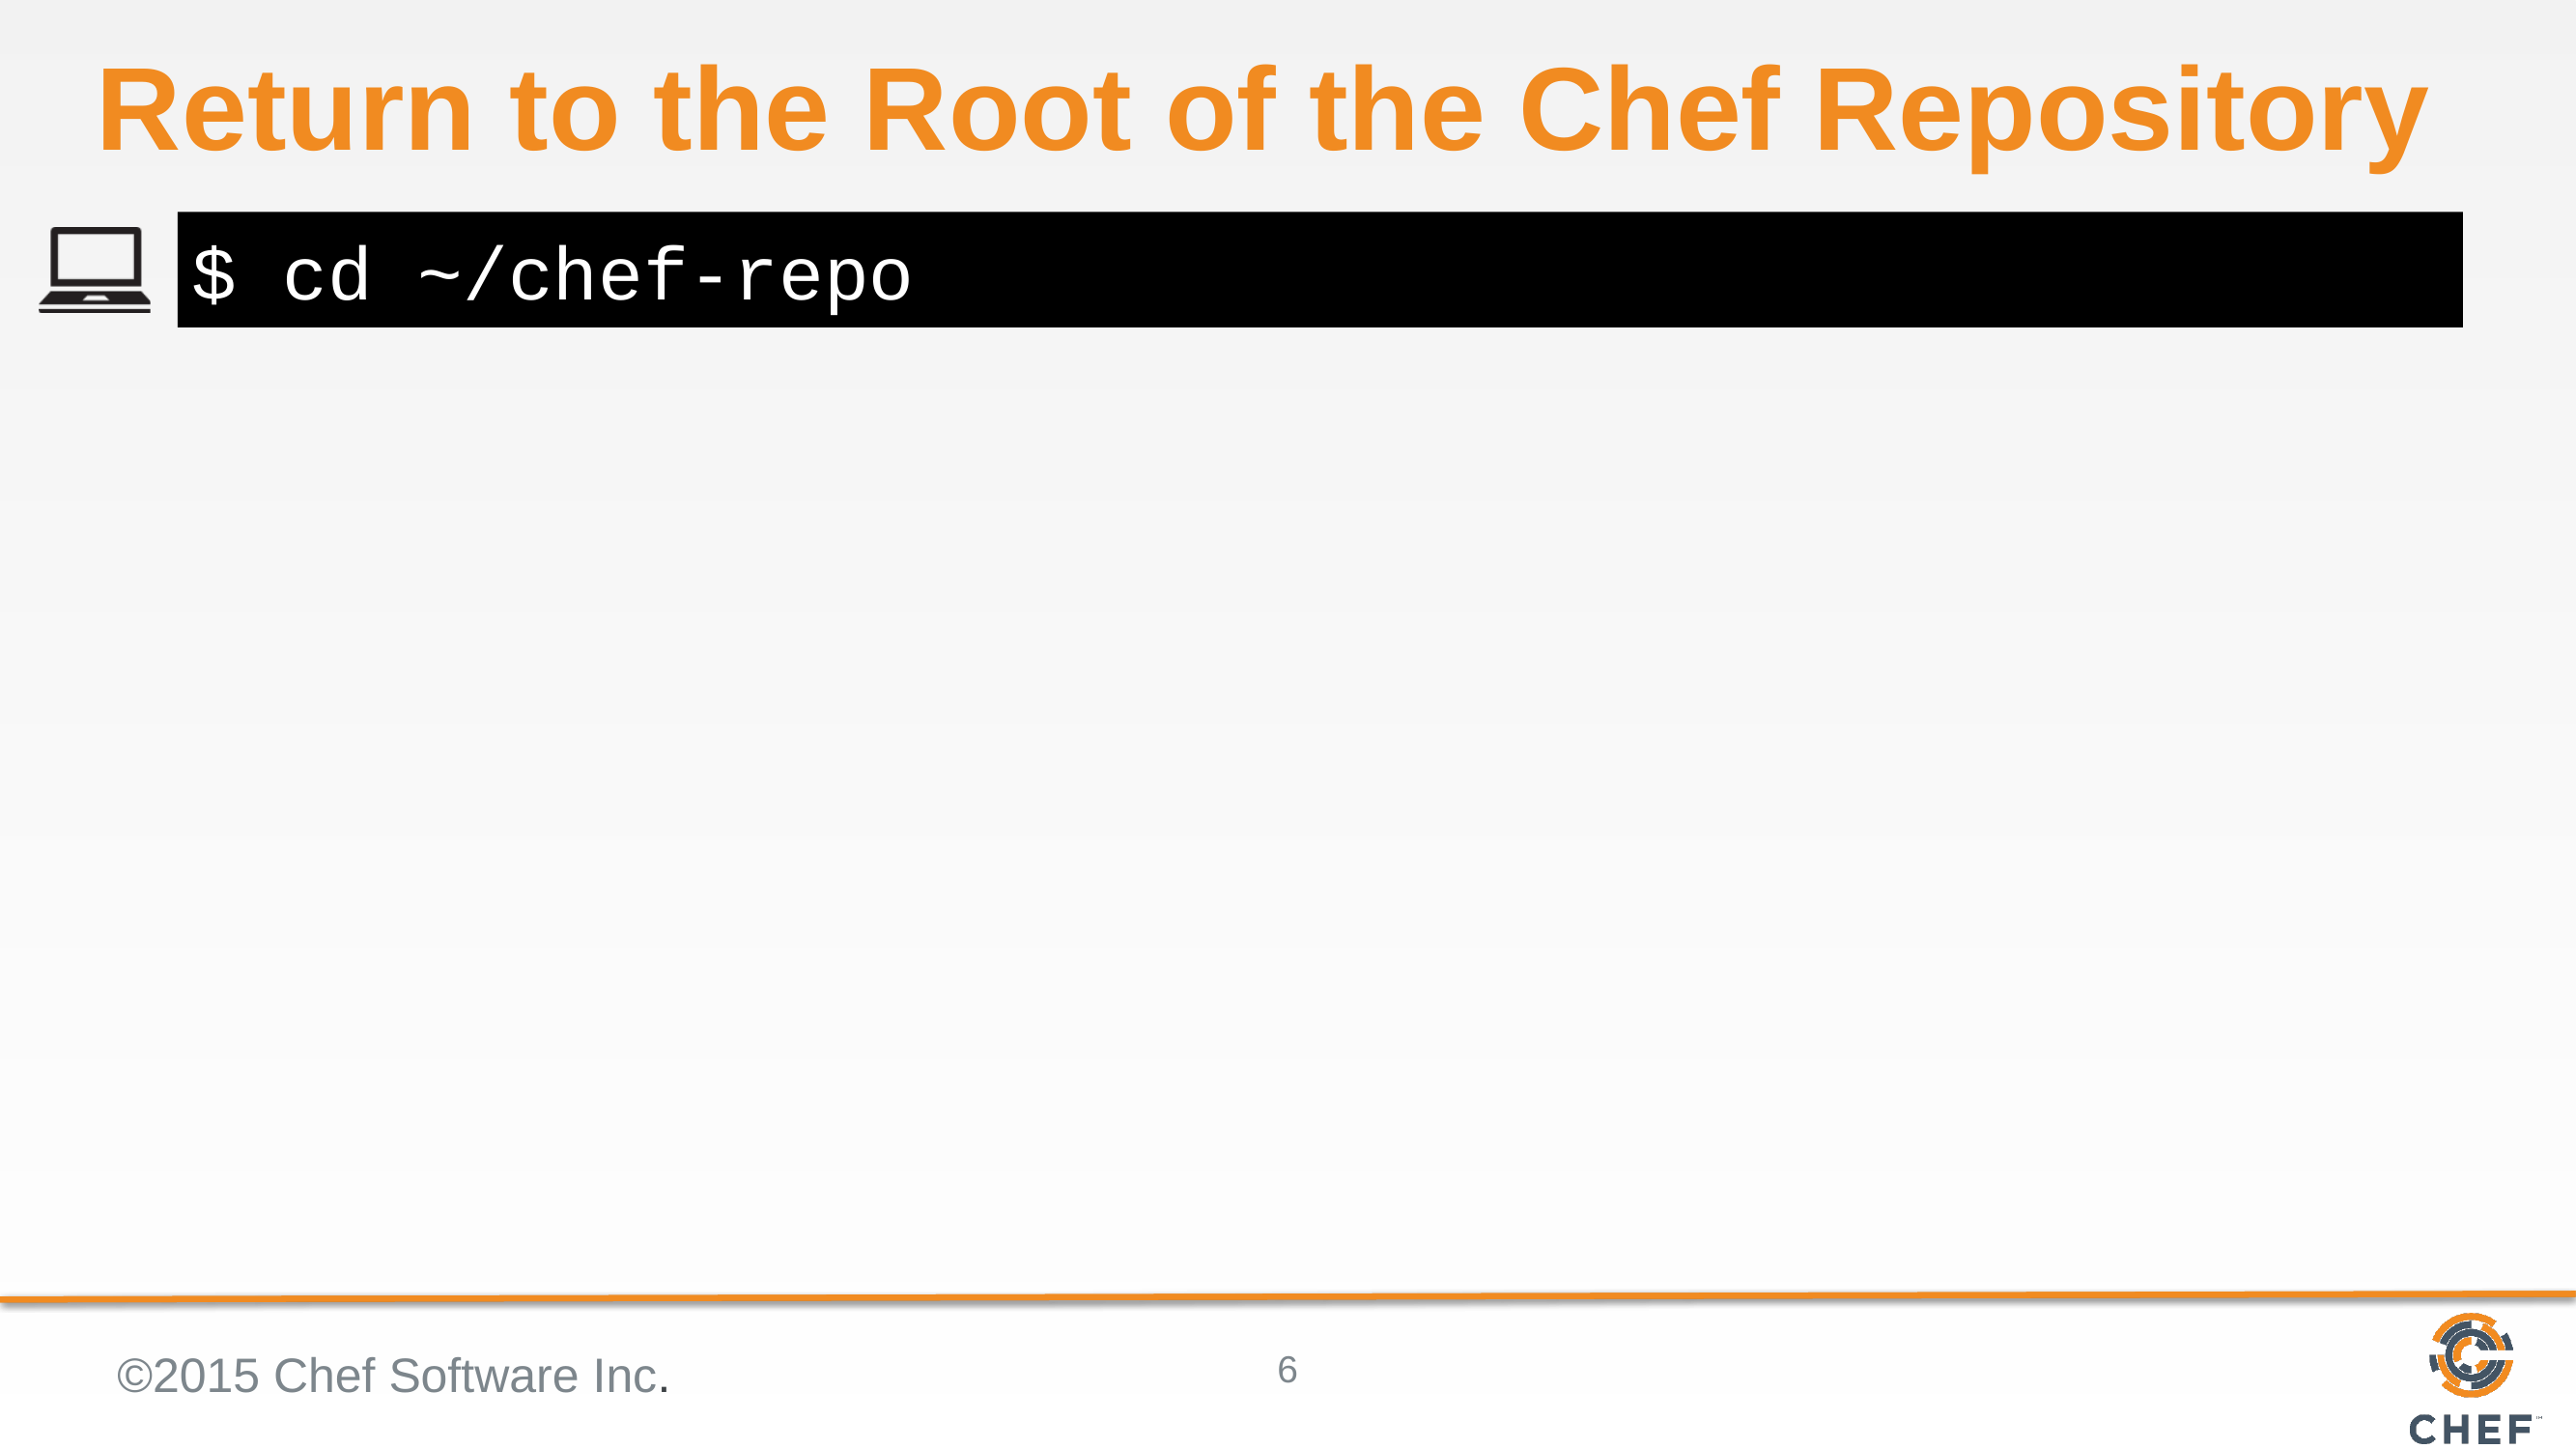

# Return to the Root of the Chef Repository
$ cd ~/chef-repo

©2015 Chef Software Inc.
6